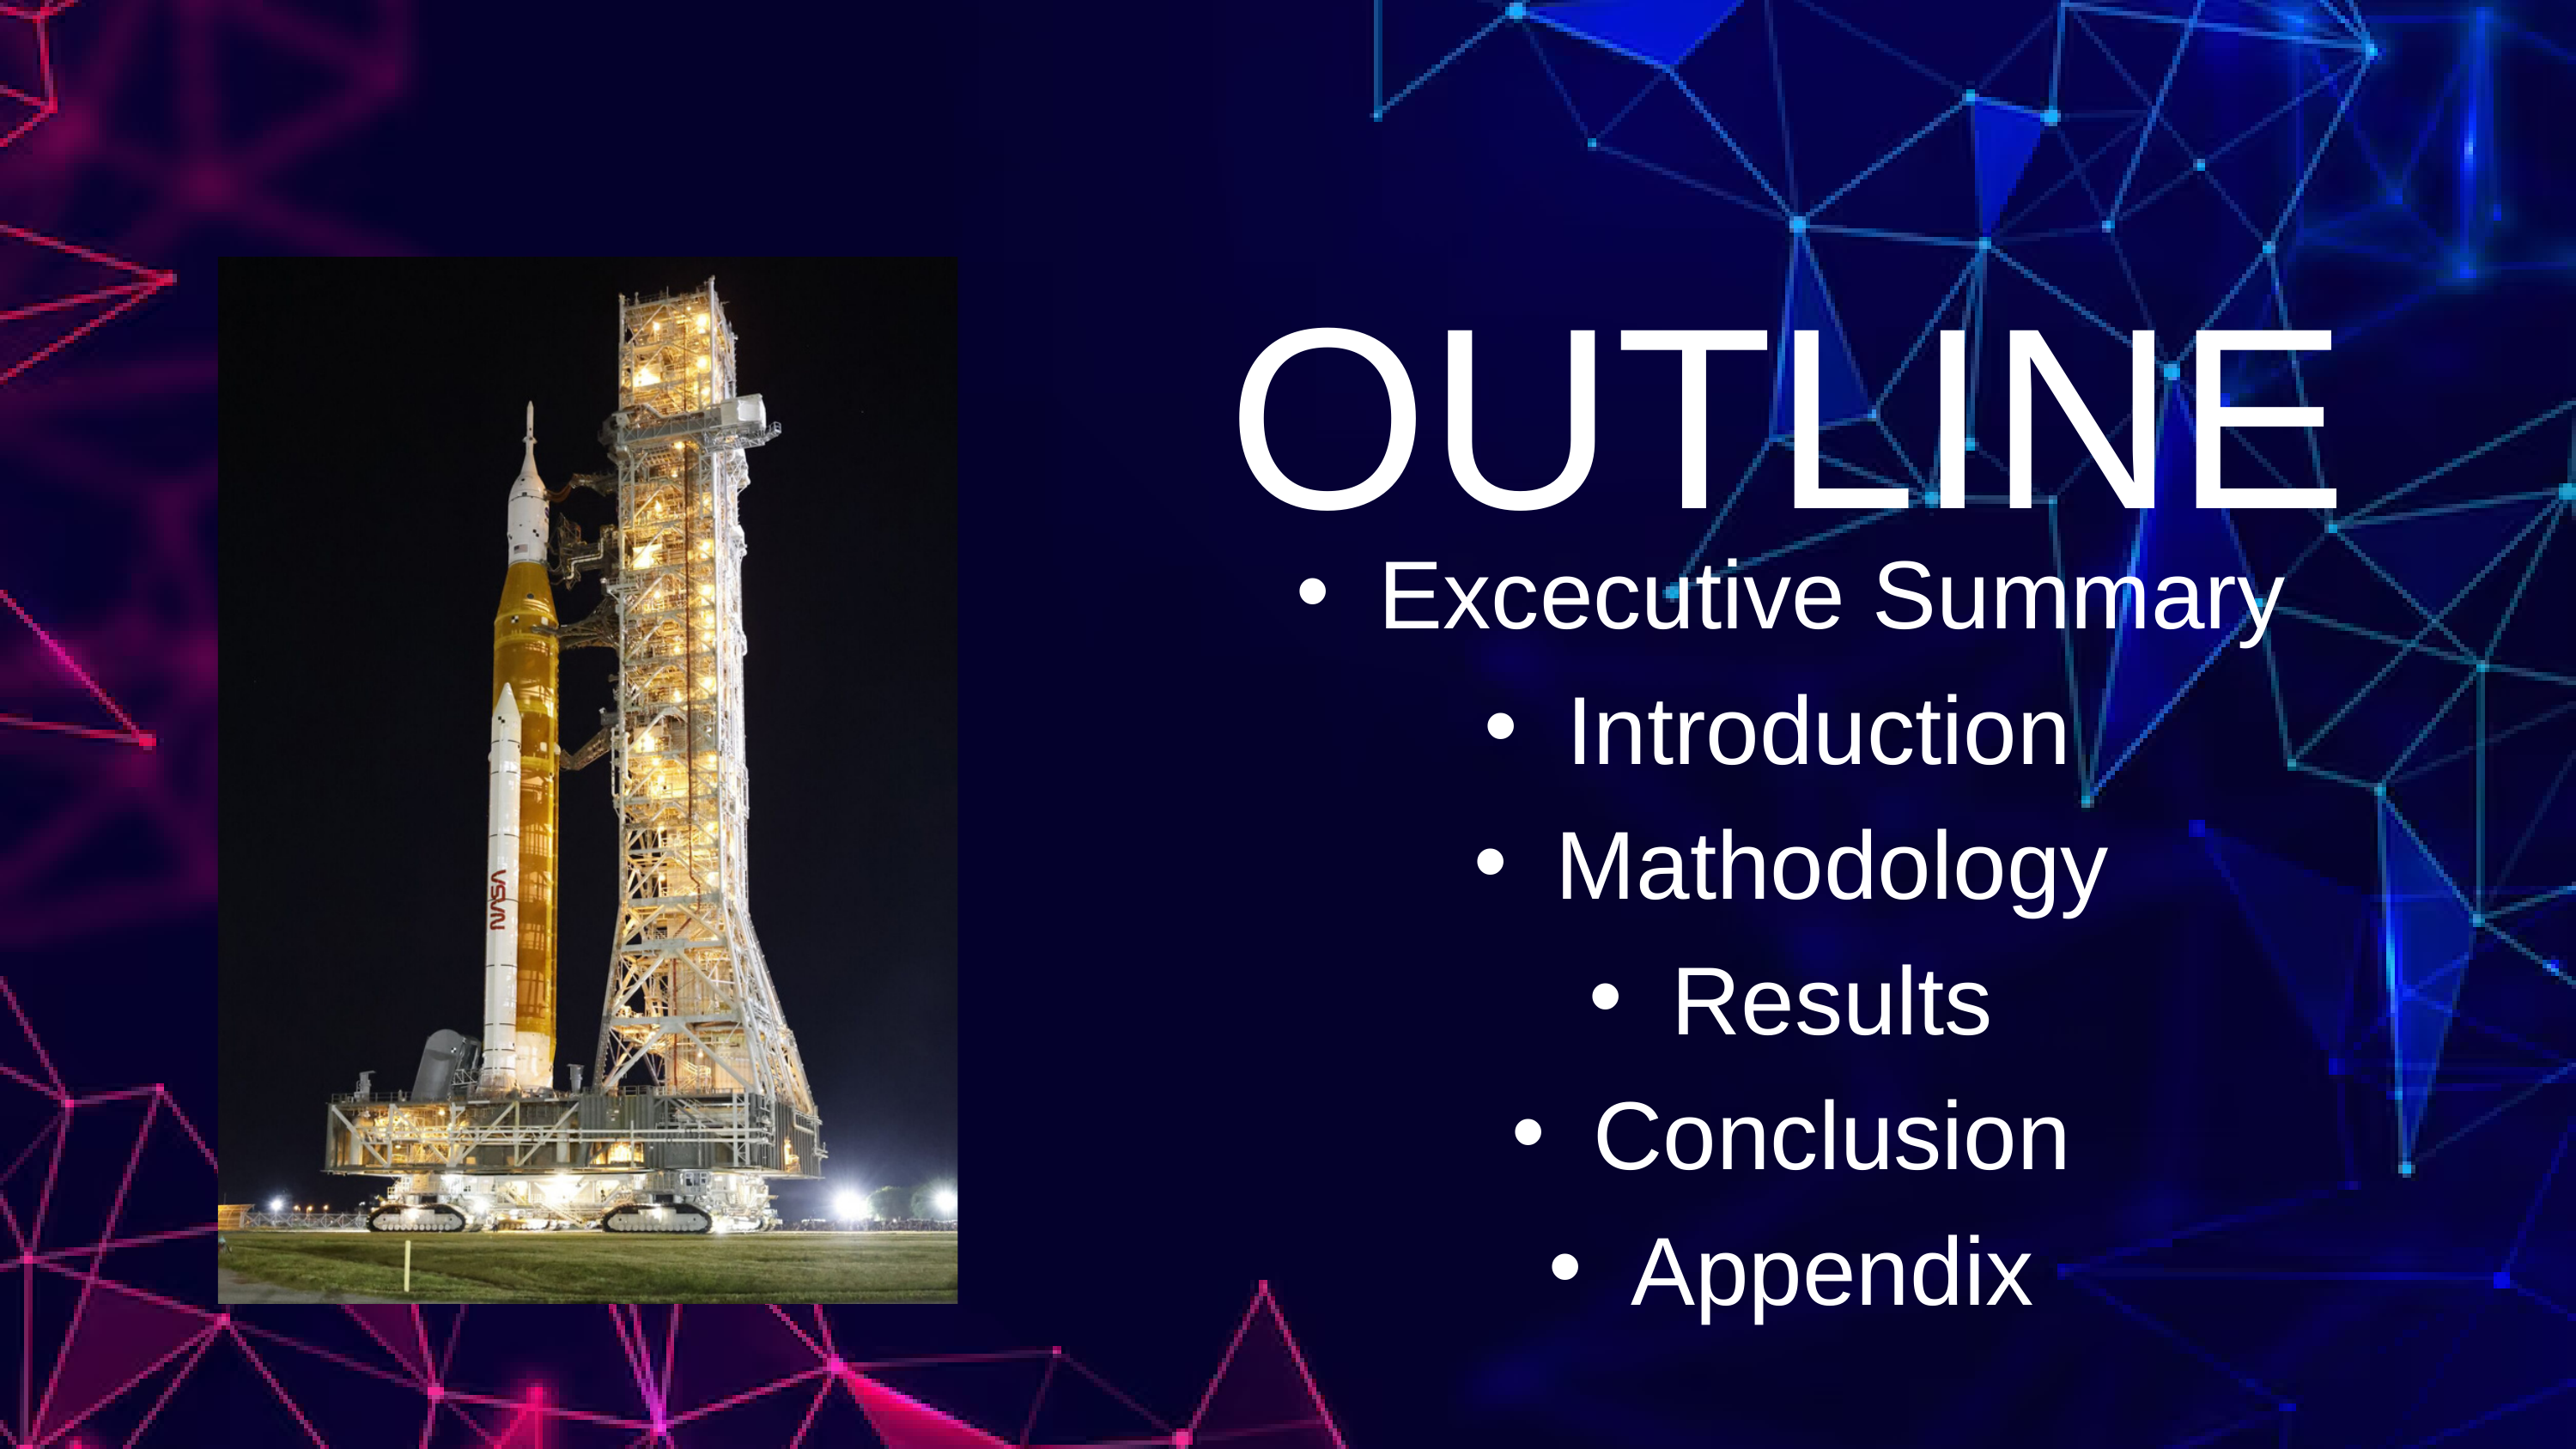

OUTLINE

Excecutive Summary
Introduction
Mathodology
Results
Conclusion
Appendix